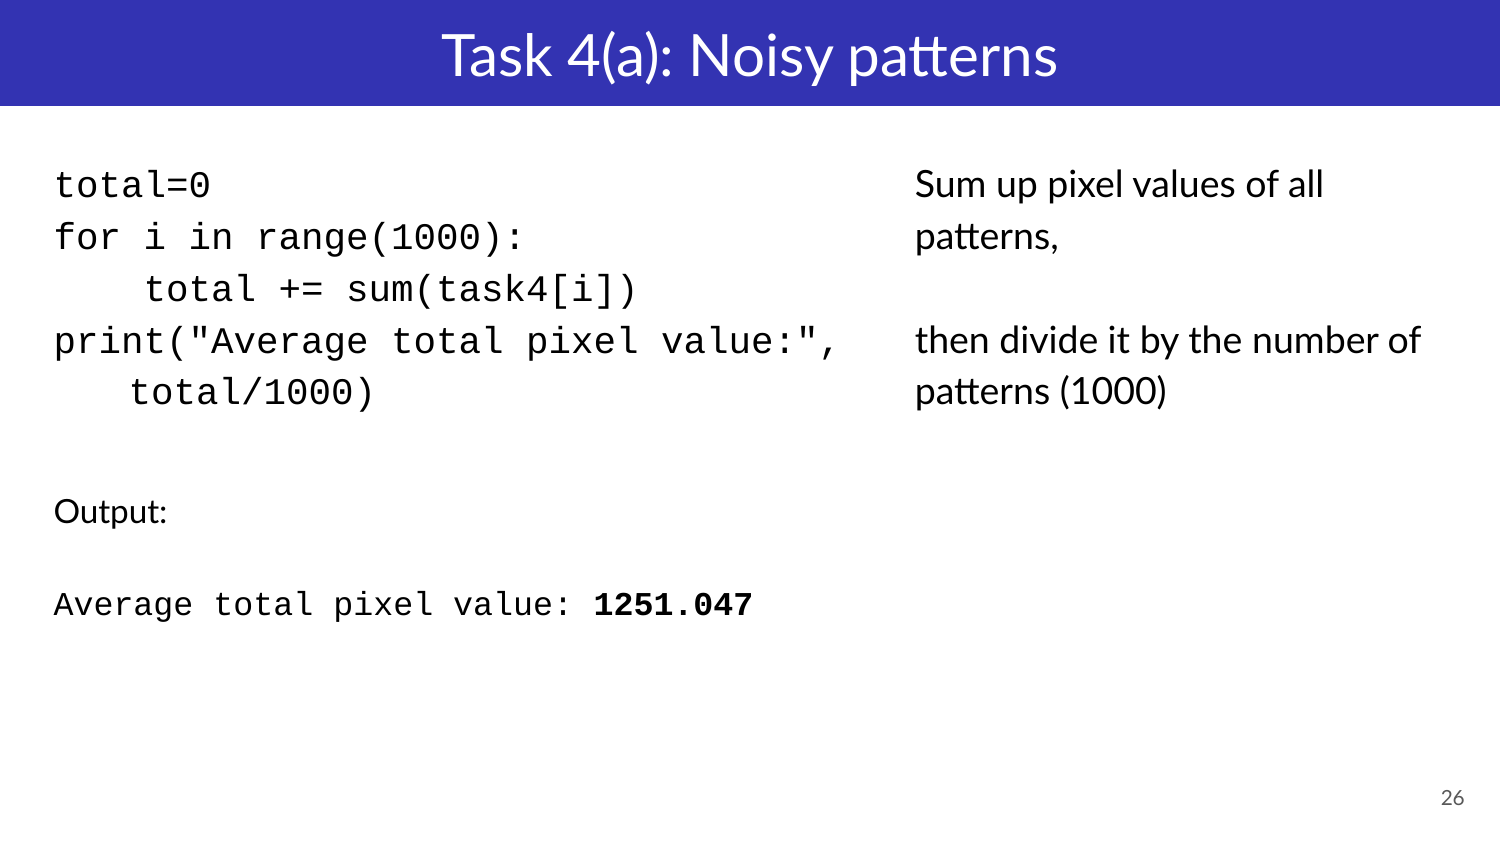

# Task 4(a): Noisy patterns
total=0
for i in range(1000):
    total += sum(task4[i])
print("Average total pixel value:",
total/1000)
Sum up pixel values of all patterns,

then divide it by the number of patterns (1000)
Output:

Average total pixel value: 1251.047
26